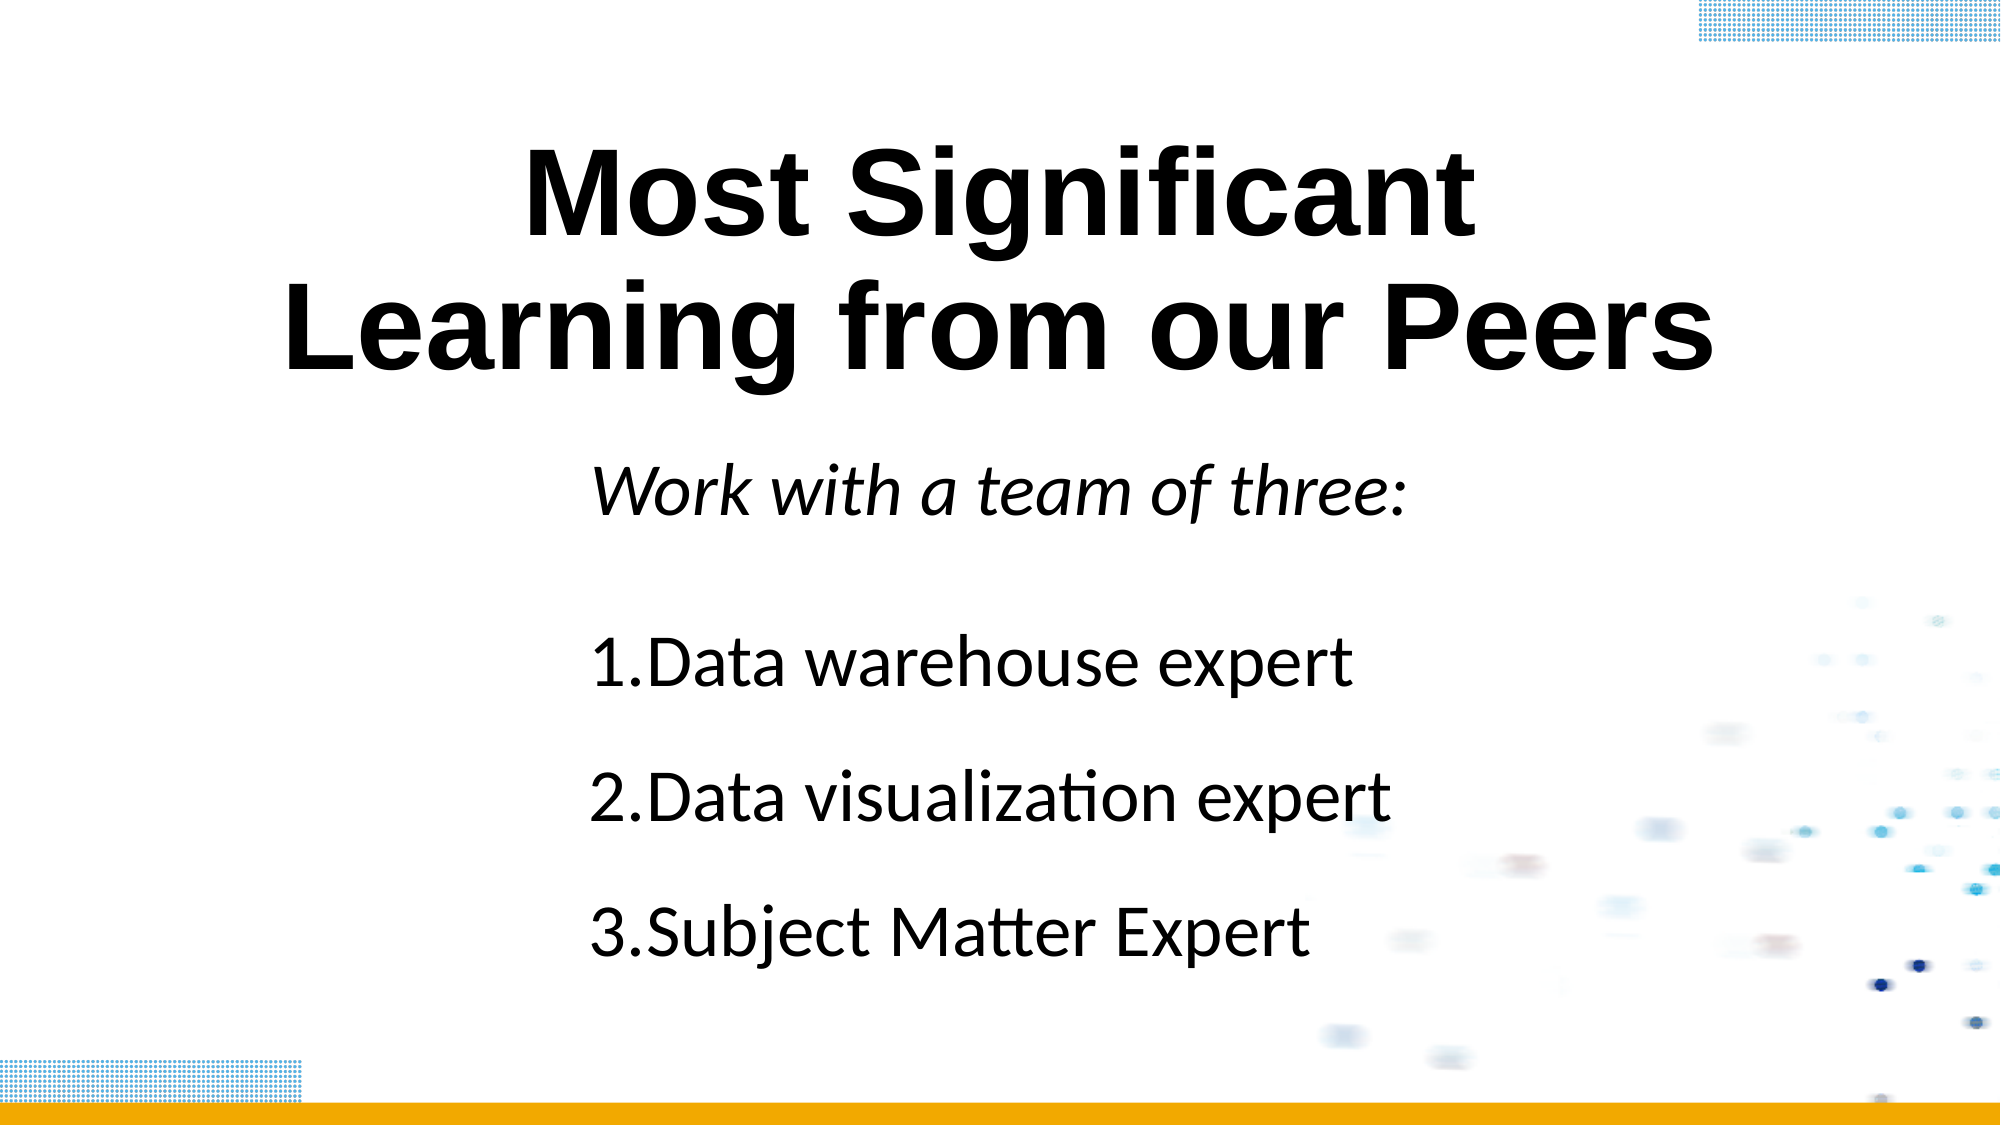

# Most Significant Learning from our Peers
Work with a team of three:

Data warehouse expert
Data visualization expert
Subject Matter Expert